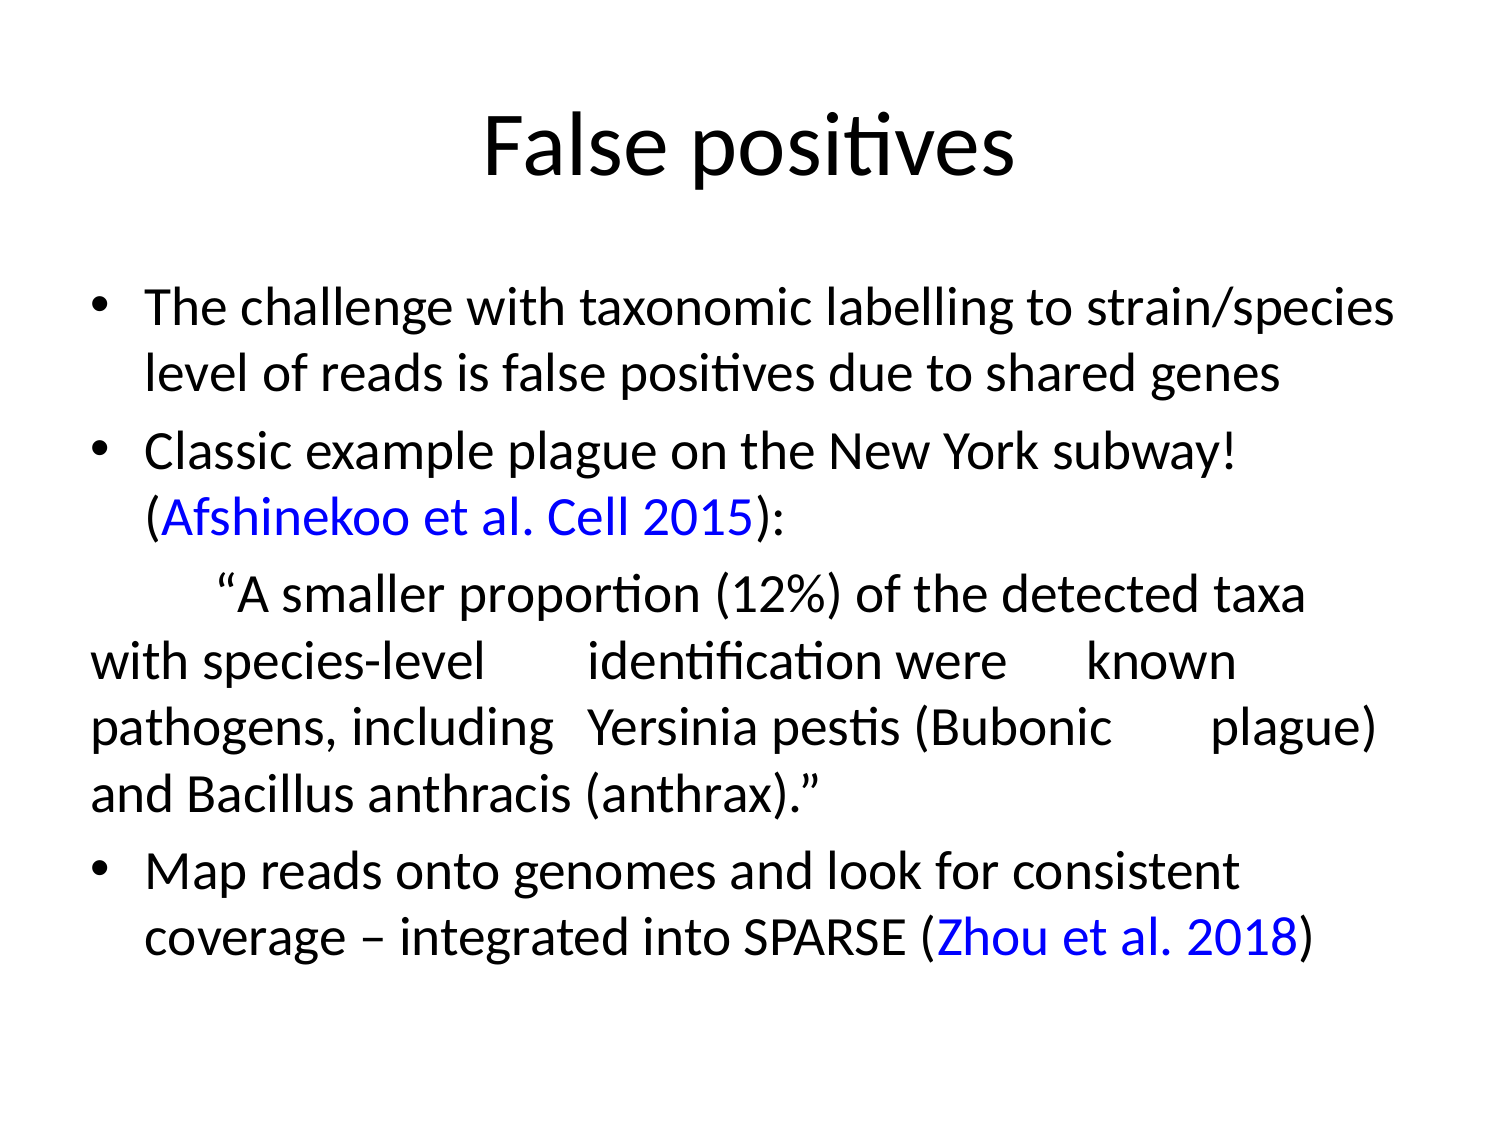

# False positives
The challenge with taxonomic labelling to strain/species level of reads is false positives due to shared genes
Classic example plague on the New York subway! (Afshinekoo et al. Cell 2015):
	“A smaller proportion (12%) of the detected taxa 	with species-level	identification were 	known 	pathogens, including	Yersinia pestis (Bubonic 	plague) and Bacillus anthracis (anthrax).”
Map reads onto genomes and look for consistent coverage – integrated into SPARSE (Zhou et al. 2018)